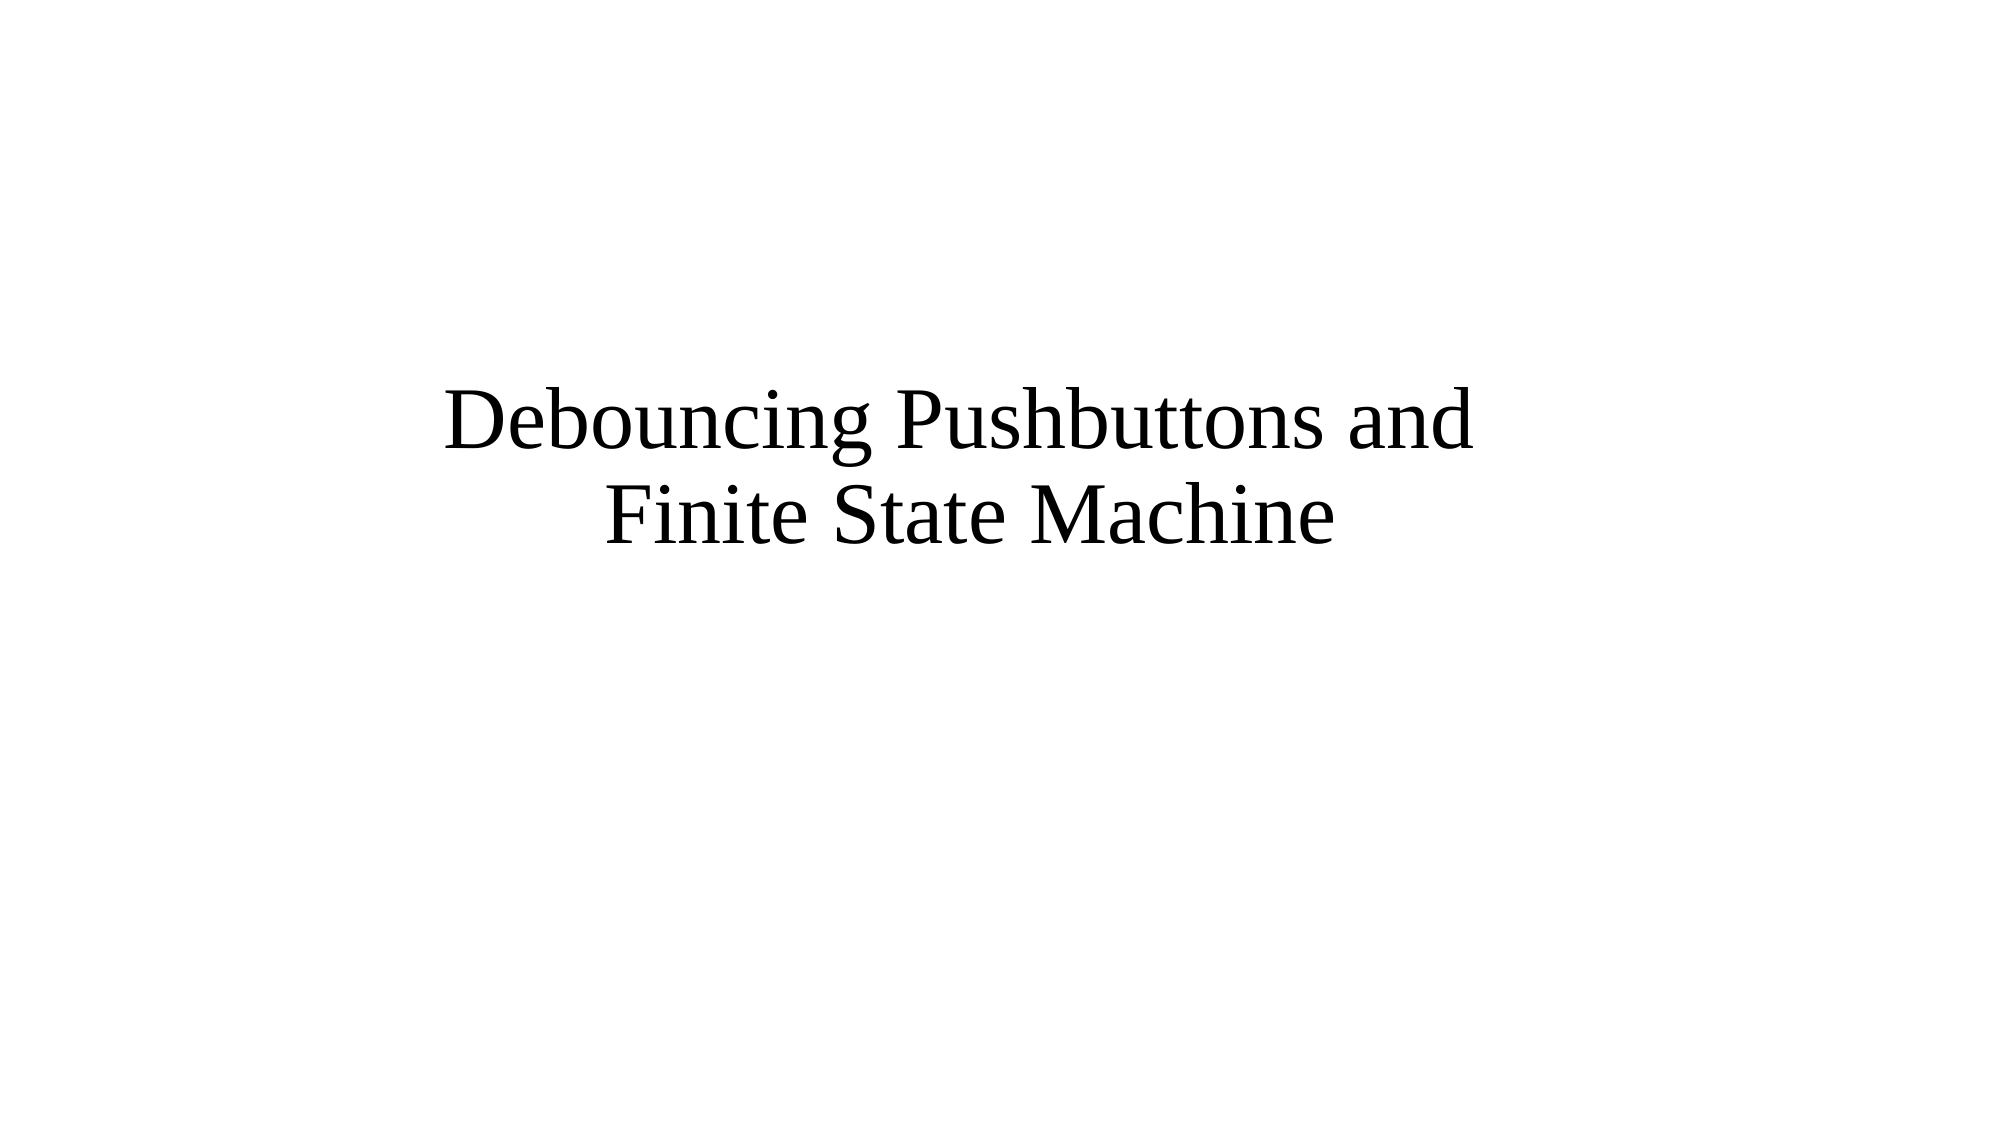

# Debouncing Pushbuttons and Finite State Machine